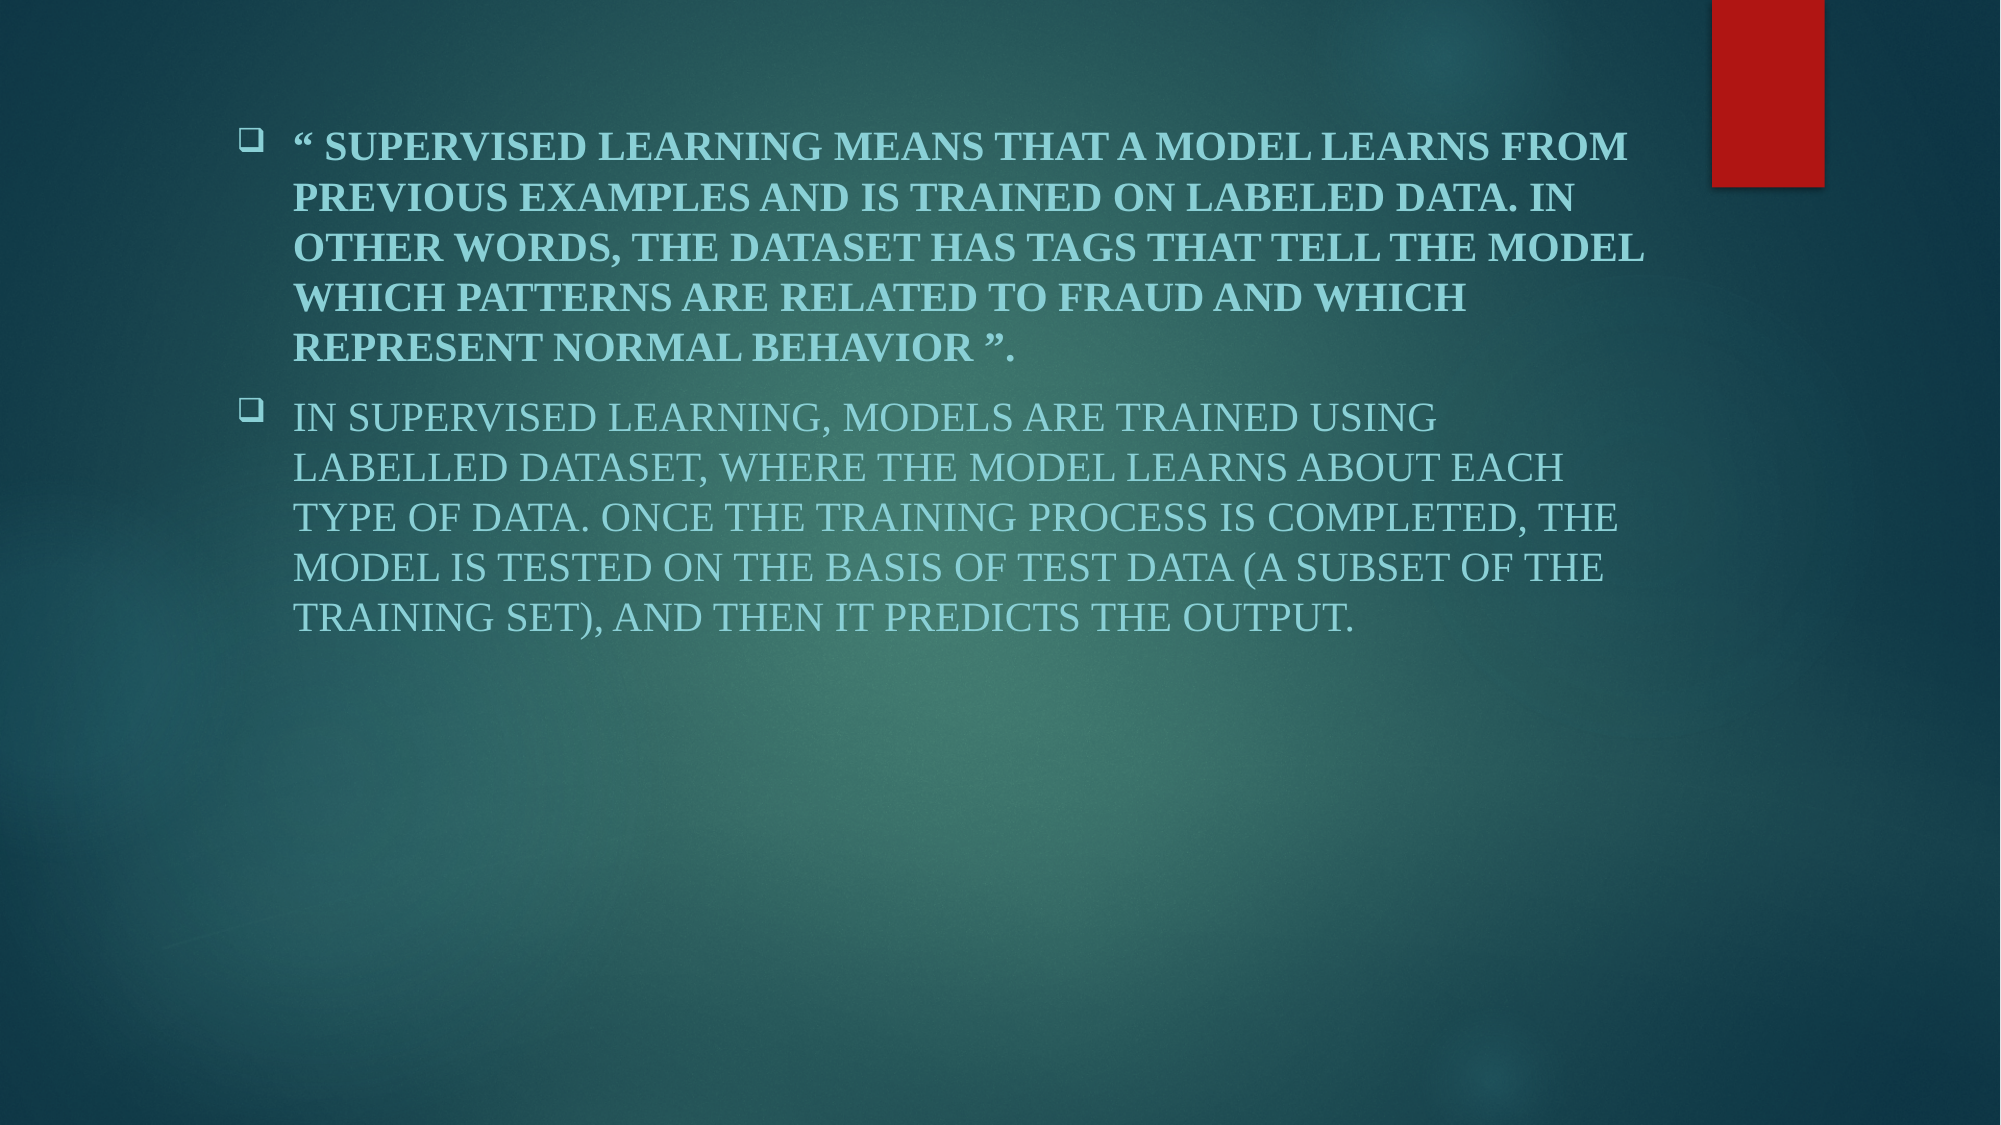

“ Supervised learning means that a model learns from previous examples and is trained on labeled data. In other words, the dataset has tags that tell the model which patterns are related to fraud and which represent normal behavior ”.
In supervised learning, models are trained using labelled dataset, where the model learns about each type of data. Once the training process is completed, the model is tested on the basis of test data (a subset of the training set), and then it predicts the output.